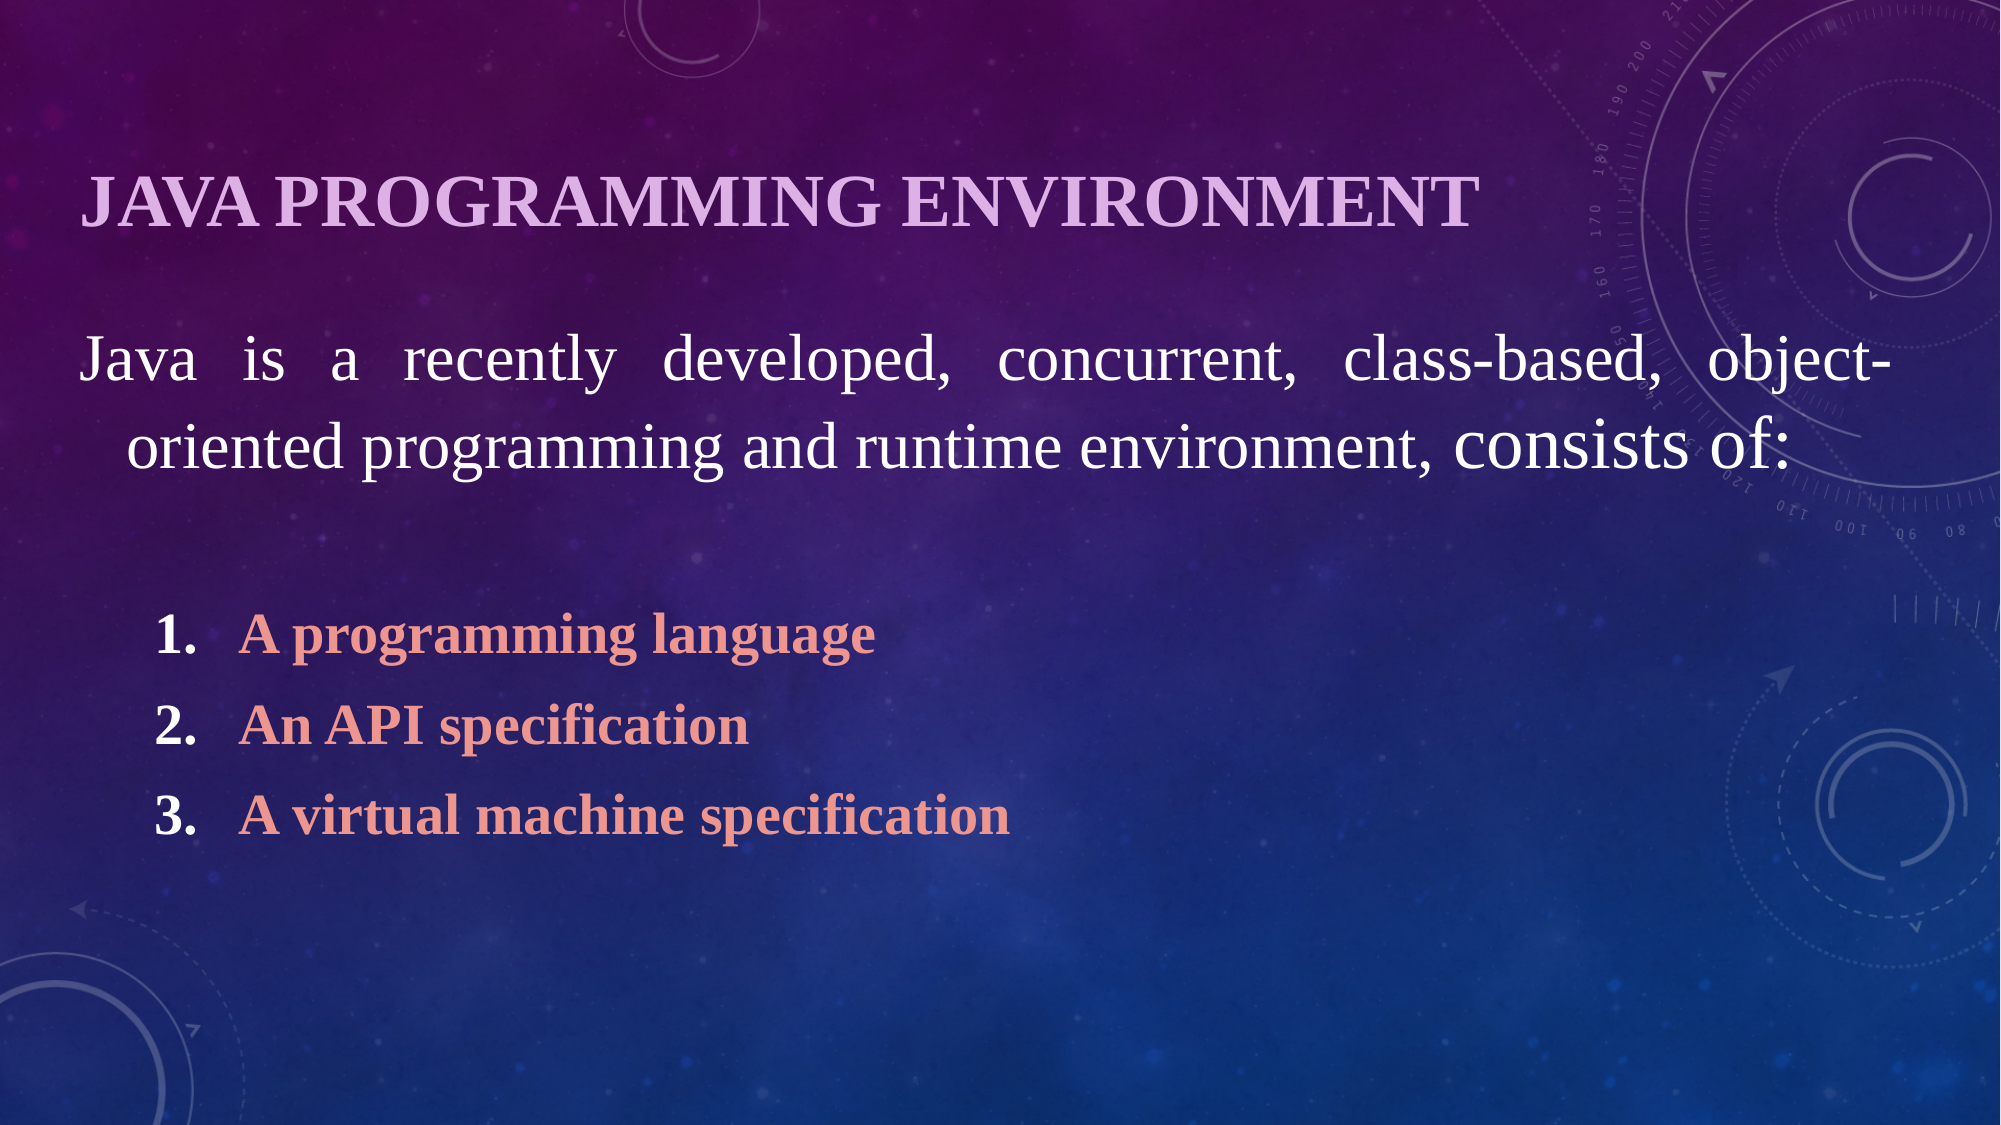

# JAVA PROGRAMMING ENVIRONMENT
Java is a recently developed, concurrent, class-based, object-oriented programming and runtime environment, consists of:

A programming language
An API specification
A virtual machine specification